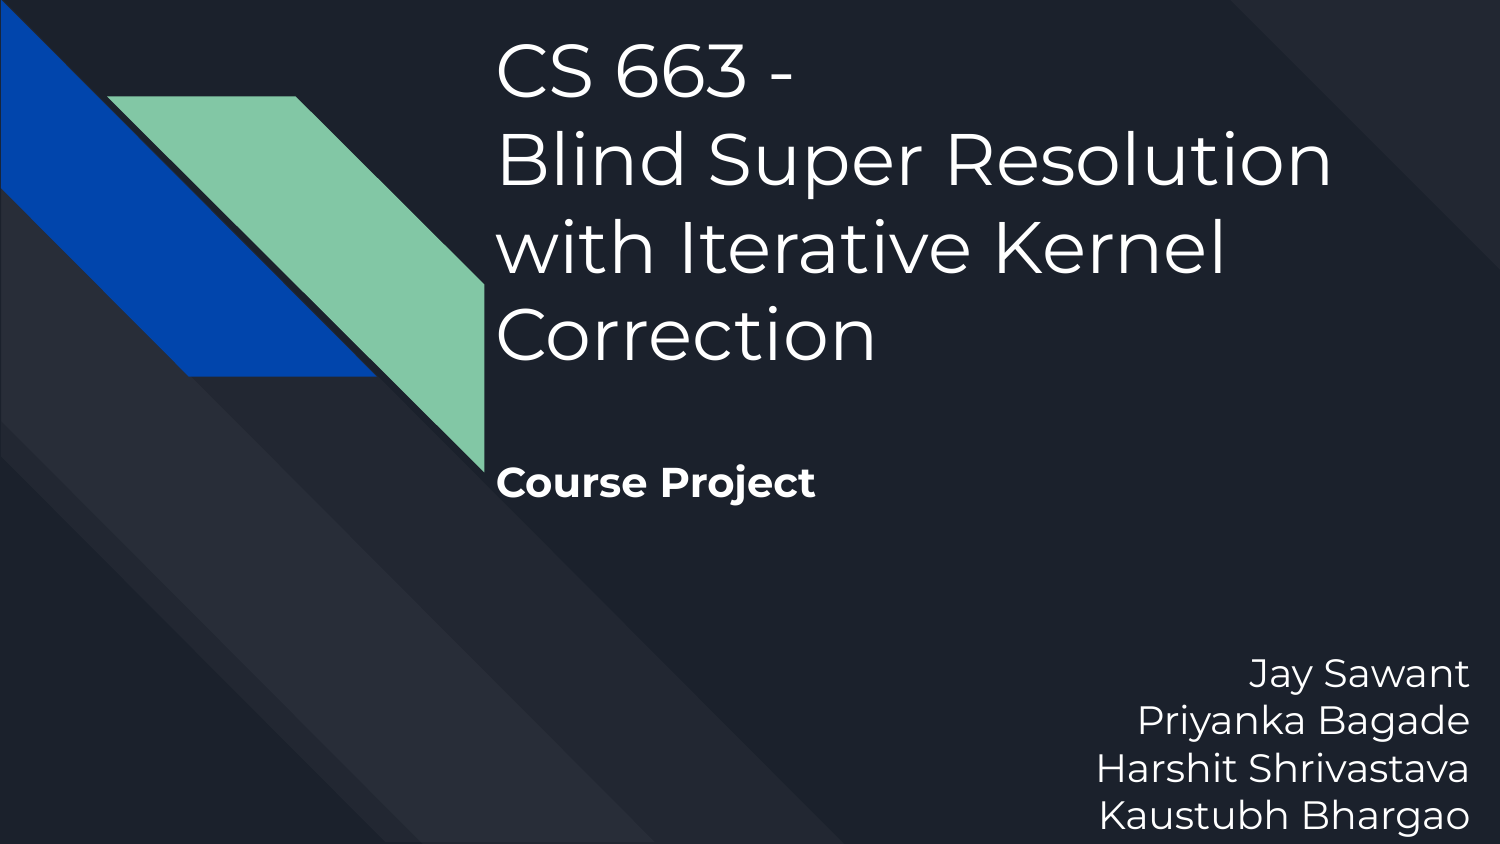

# CS 663 -
Blind Super Resolution with Iterative Kernel Correction

Course Project

Jay Sawant
Priyanka Bagade
Harshit Shrivastava
Kaustubh Bhargao